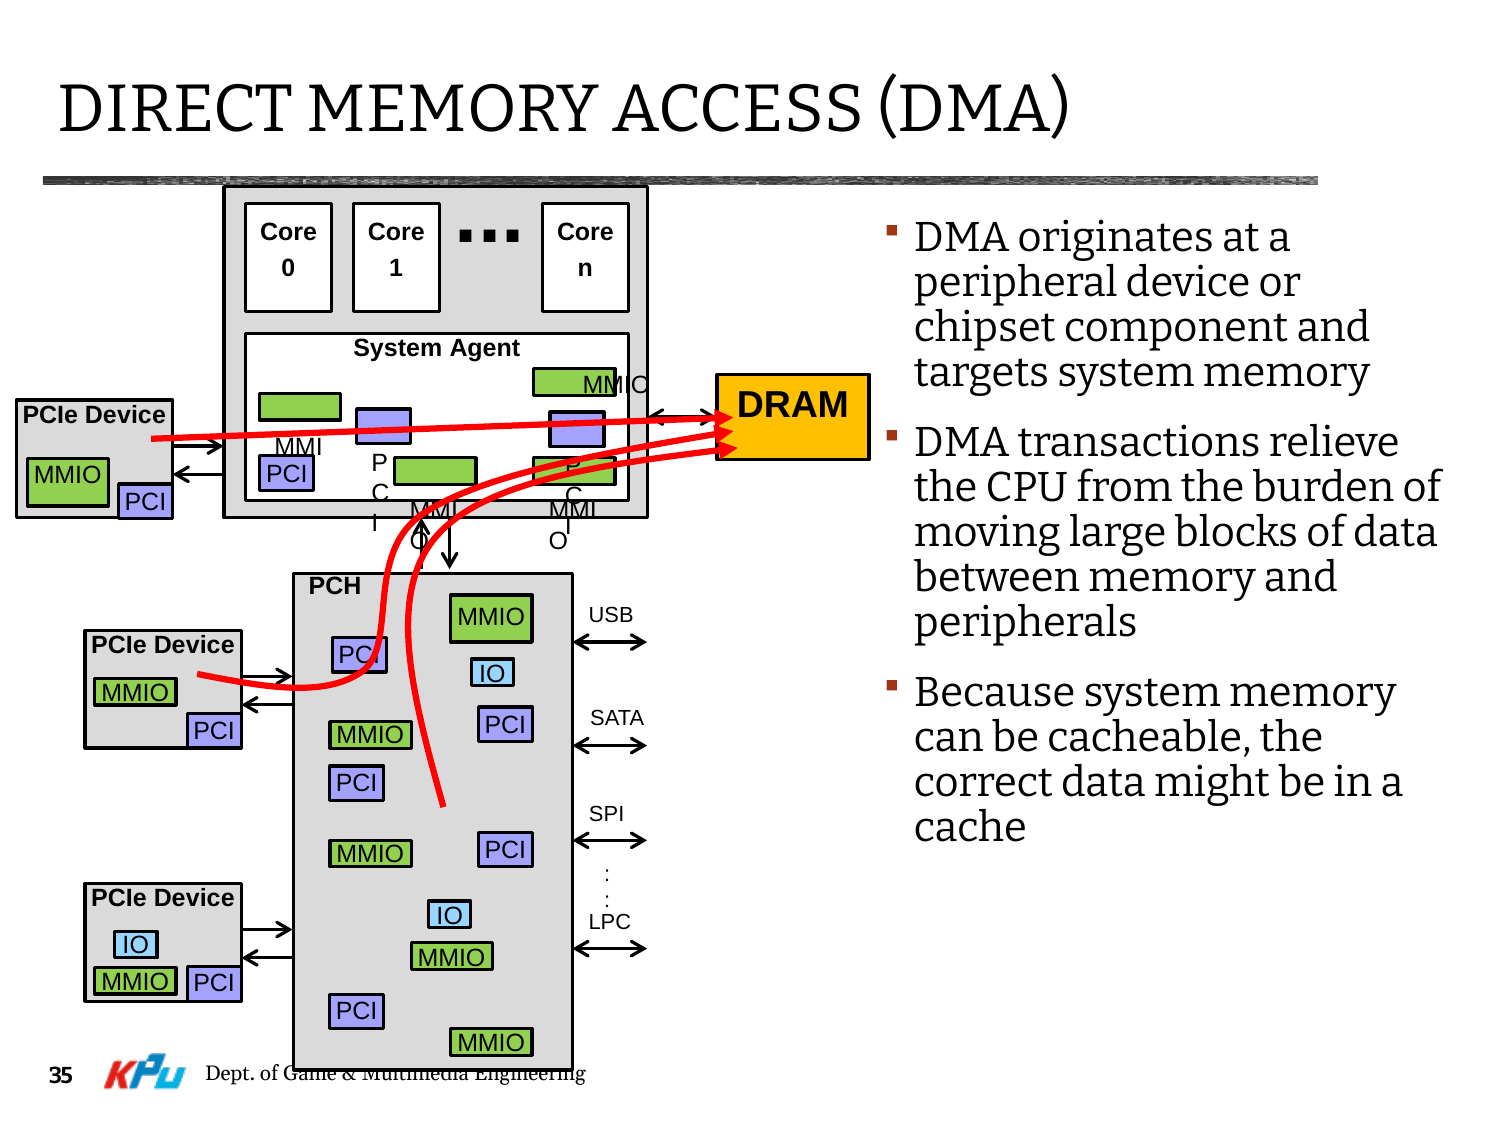

# Direct Memory Access (DMA)
...

Core
Core
Core
0
1
n
System Agent

            MMIO

DRAM
 MMIO
PCIeDevice

 PCI

 PCI

 MMIO

 MMIO
PCI
MMIO

PCI

PCH

MMIO
USB
PCIeDevice

PCI

IO

MMIO

SATA

PCI

PCI
MMIO

PCI
SPI

PCI
MMIO

:
PCIeDevice

:
IO

LPC

IO

MMIO

MMIO
PCI

PCI
MMIO

DMA originates at a peripheral device or chipset component and targets system memory
DMA transactions relieve the CPU from the burden of moving large blocks of data between memory and peripherals
Because system memory can be cacheable, the correct data might be in a cache

Dept. of Game & Multimedia Engineering
35